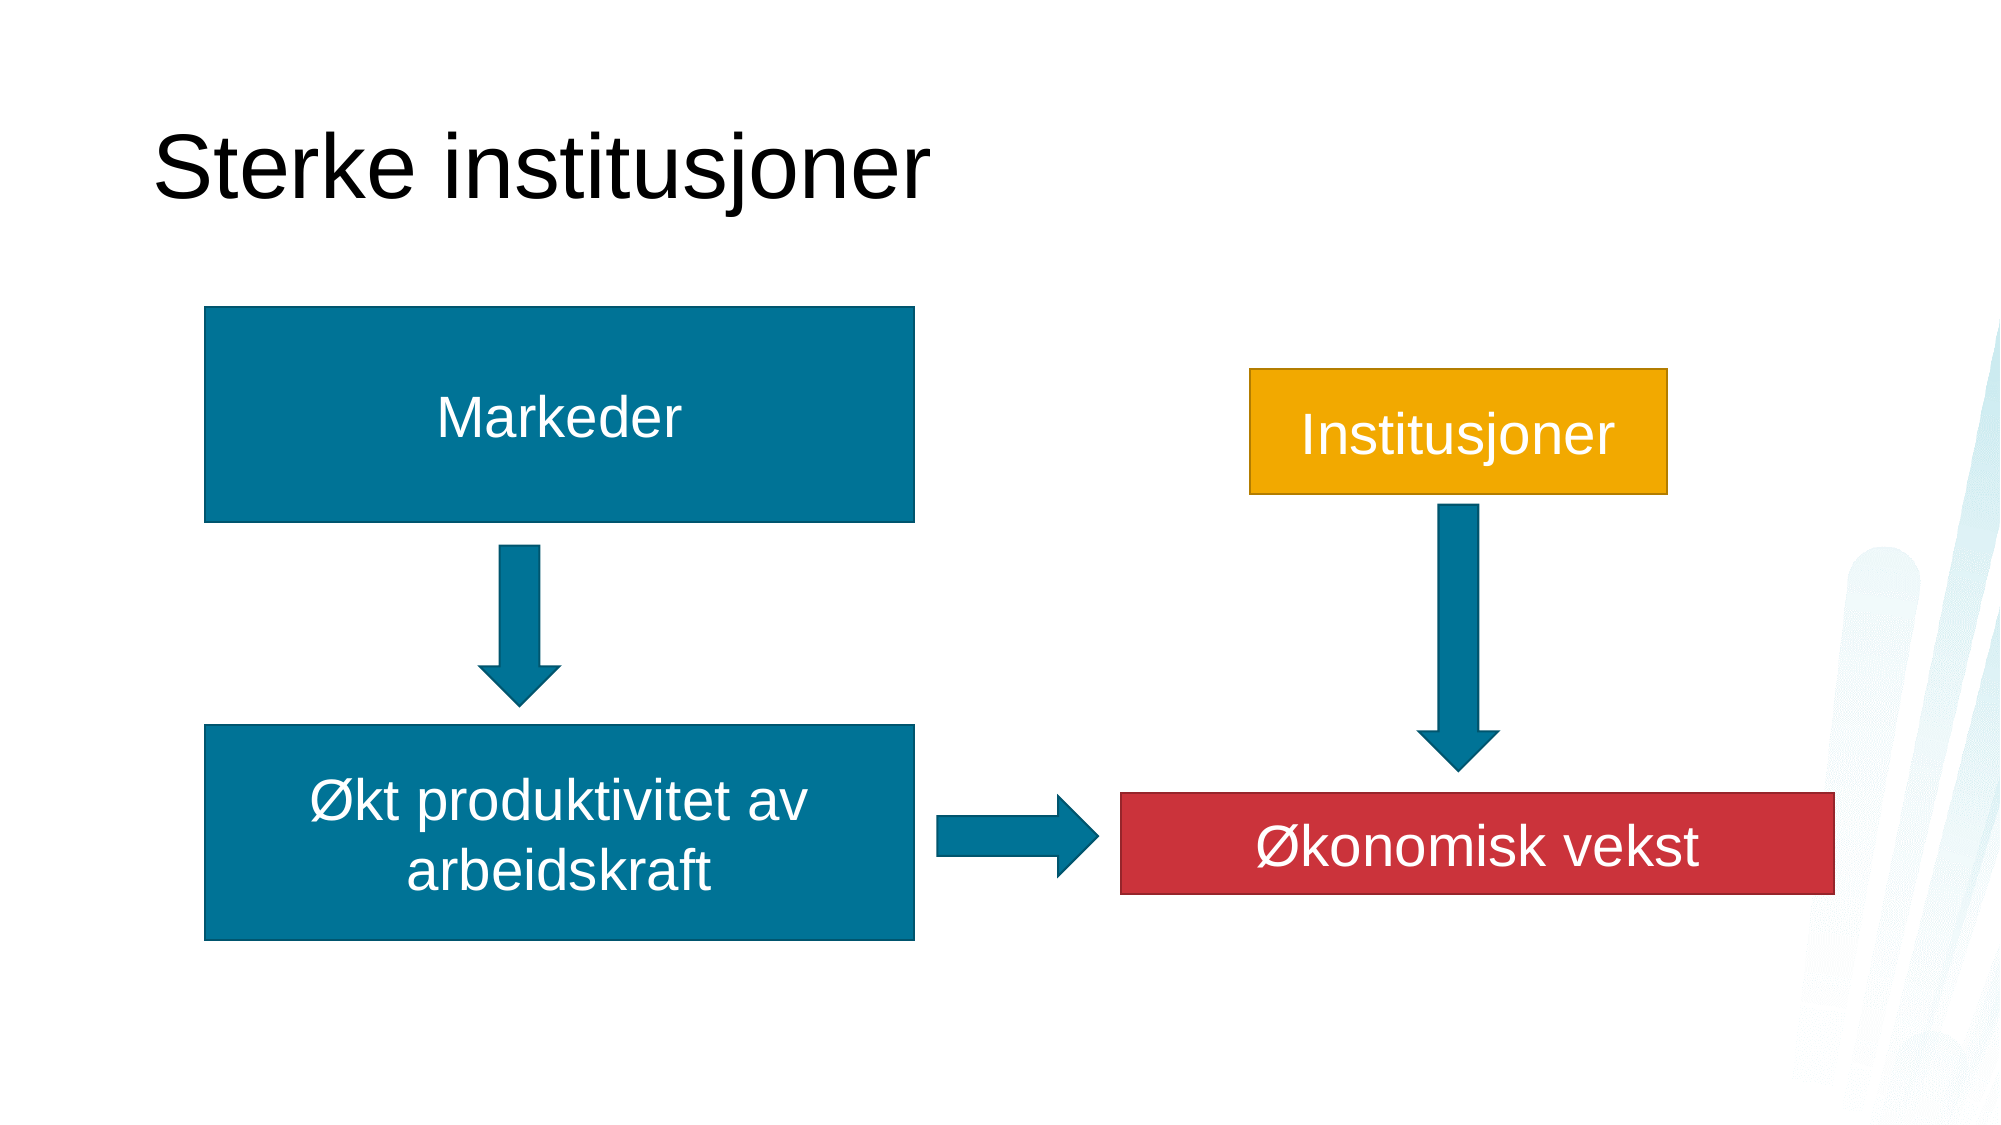

# Sterke institusjoner

Markeder
Institusjoner

Økt produktivitet av arbeidskraft
Økonomisk vekst